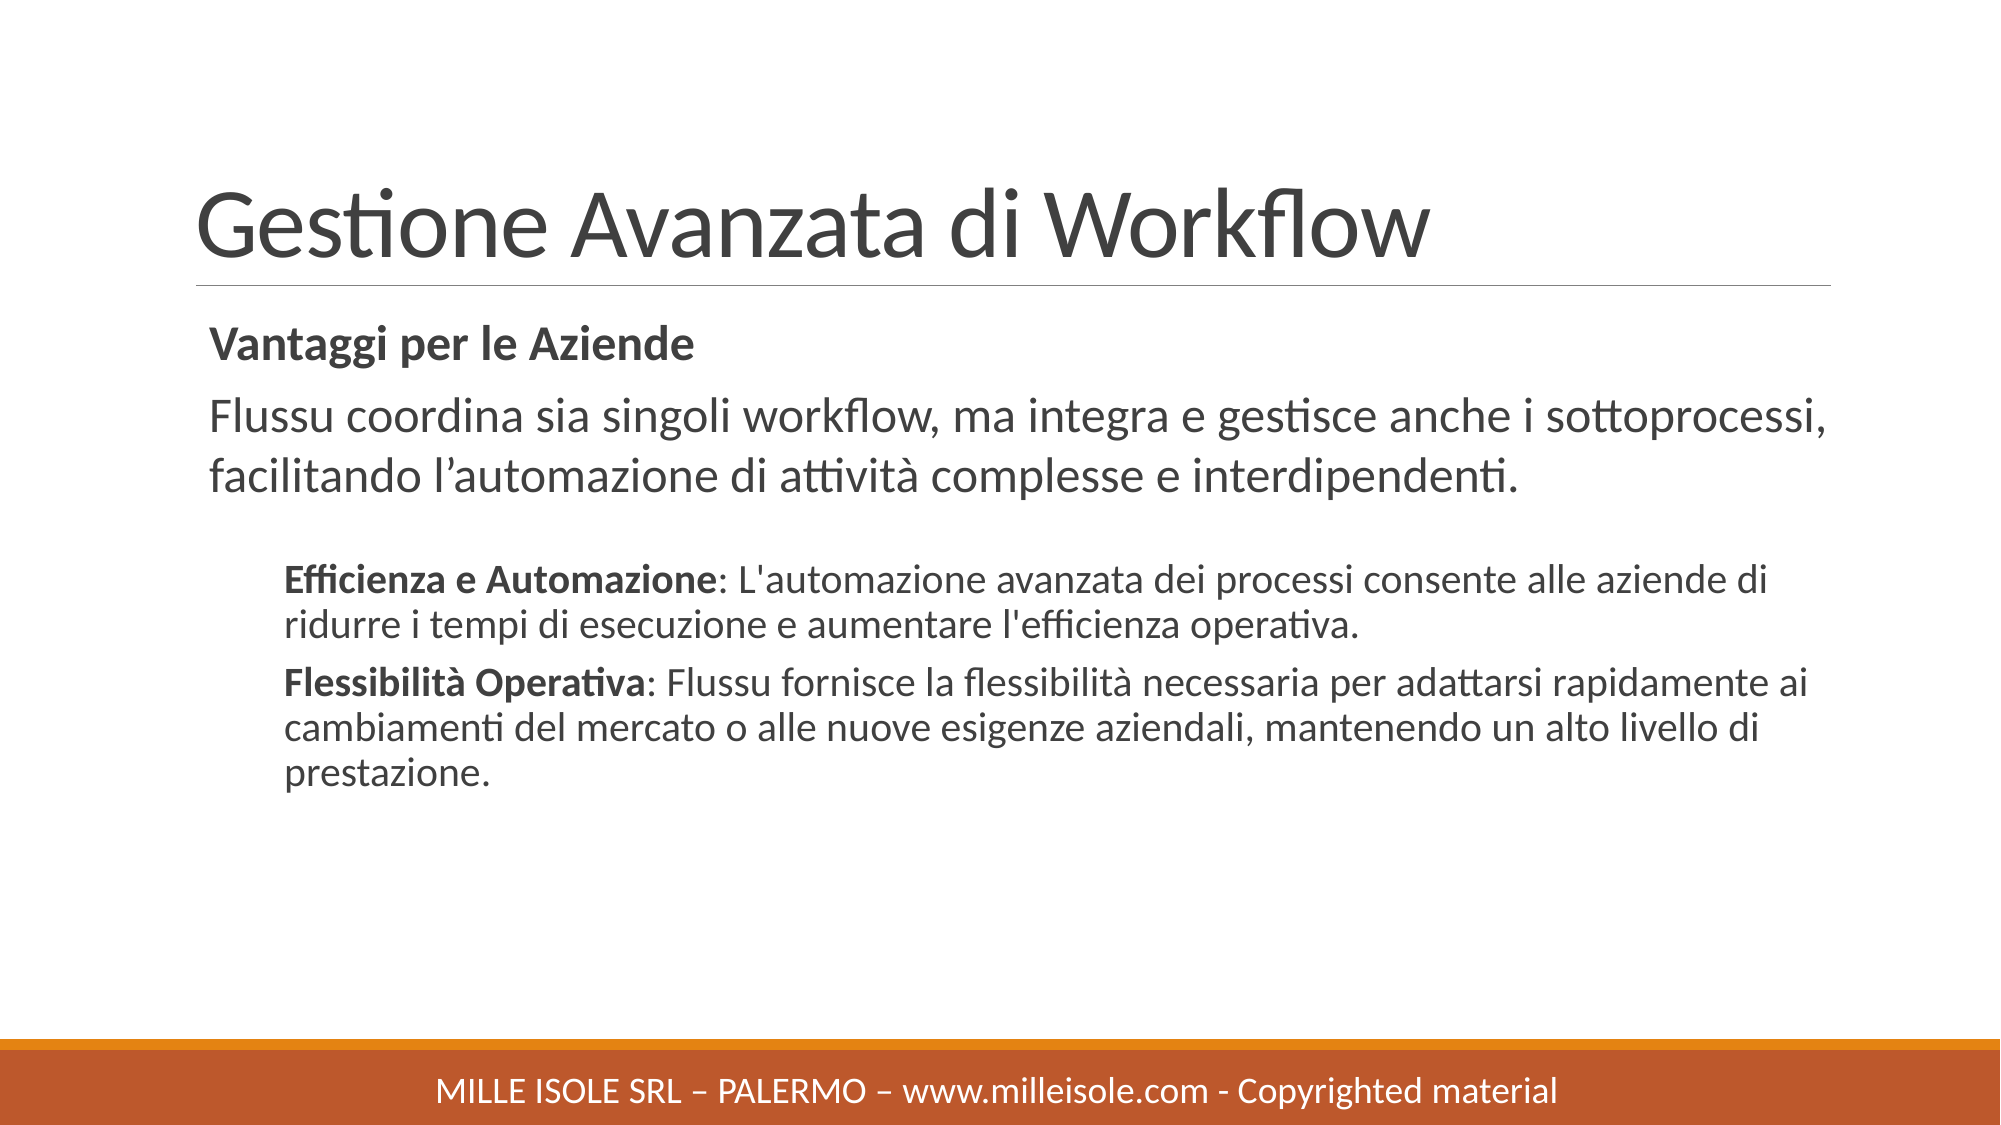

# Gestione Avanzata di Workflow
Vantaggi per le Aziende
Flussu coordina sia singoli workflow, ma integra e gestisce anche i sottoprocessi, facilitando l’automazione di attività complesse e interdipendenti.

Efficienza e Automazione: L'automazione avanzata dei processi consente alle aziende di ridurre i tempi di esecuzione e aumentare l'efficienza operativa.
Flessibilità Operativa: Flussu fornisce la flessibilità necessaria per adattarsi rapidamente ai cambiamenti del mercato o alle nuove esigenze aziendali, mantenendo un alto livello di prestazione.